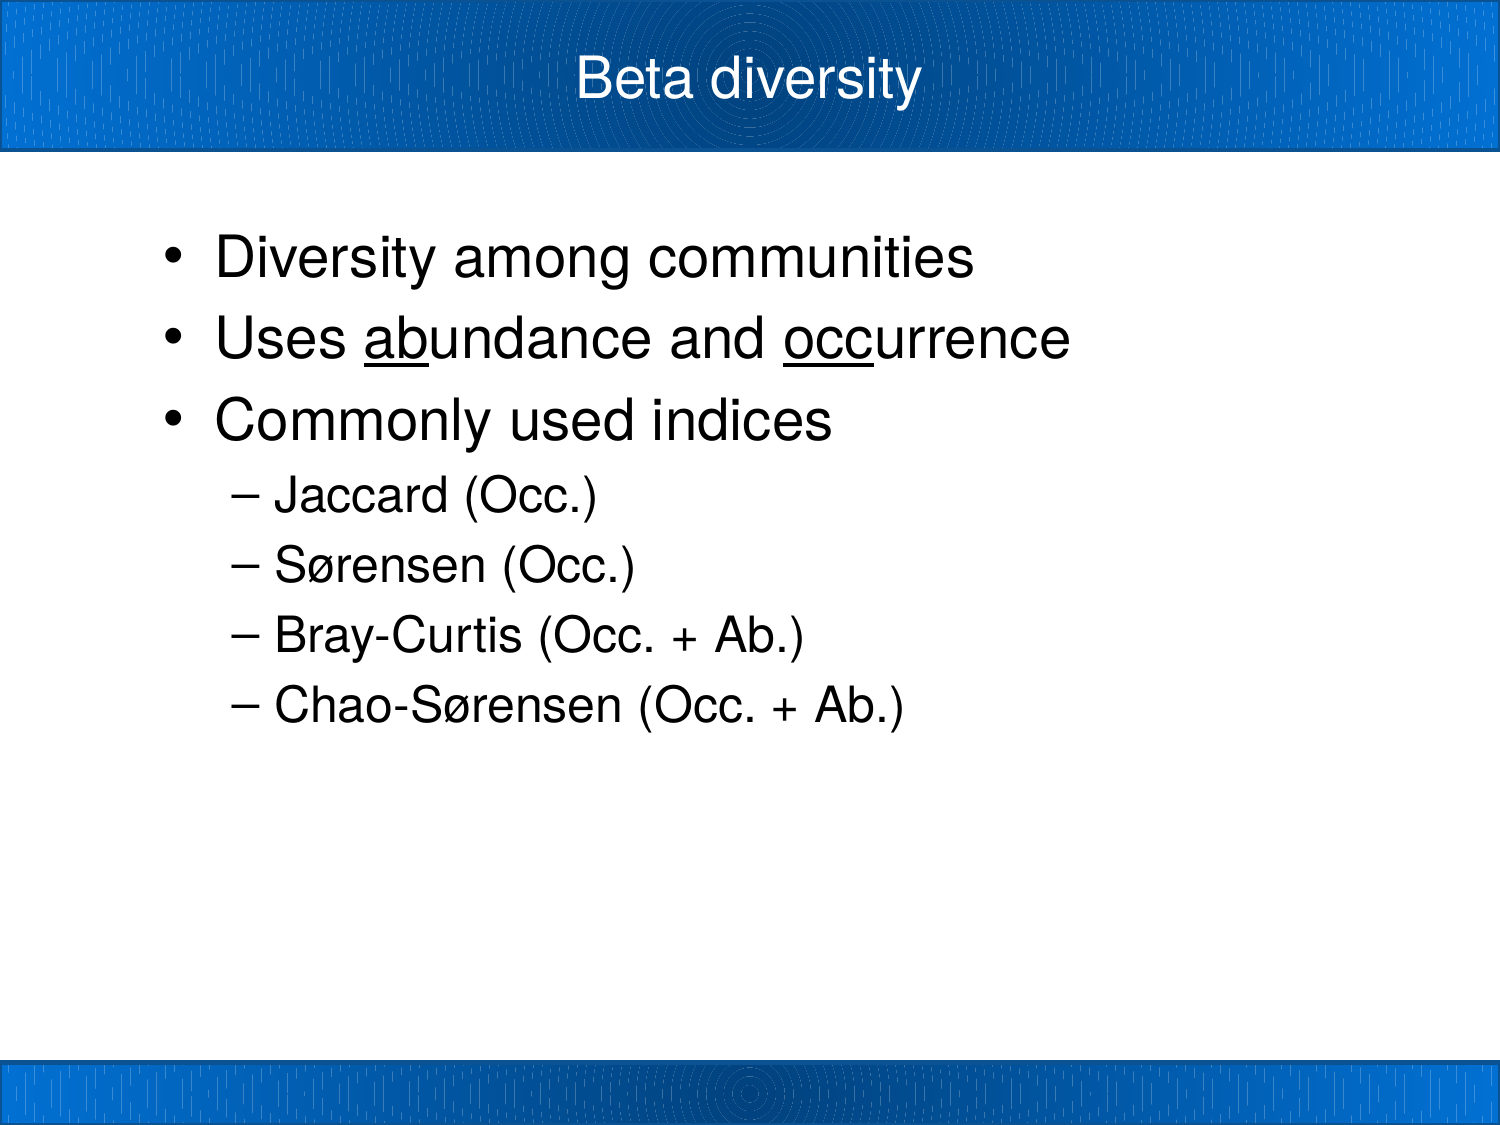

# Beta diversity
Diversity among communities
Uses abundance and occurrence
Commonly used indices
Jaccard (Occ.)
Sørensen (Occ.)
Bray-Curtis (Occ. + Ab.)
Chao-Sørensen (Occ. + Ab.)